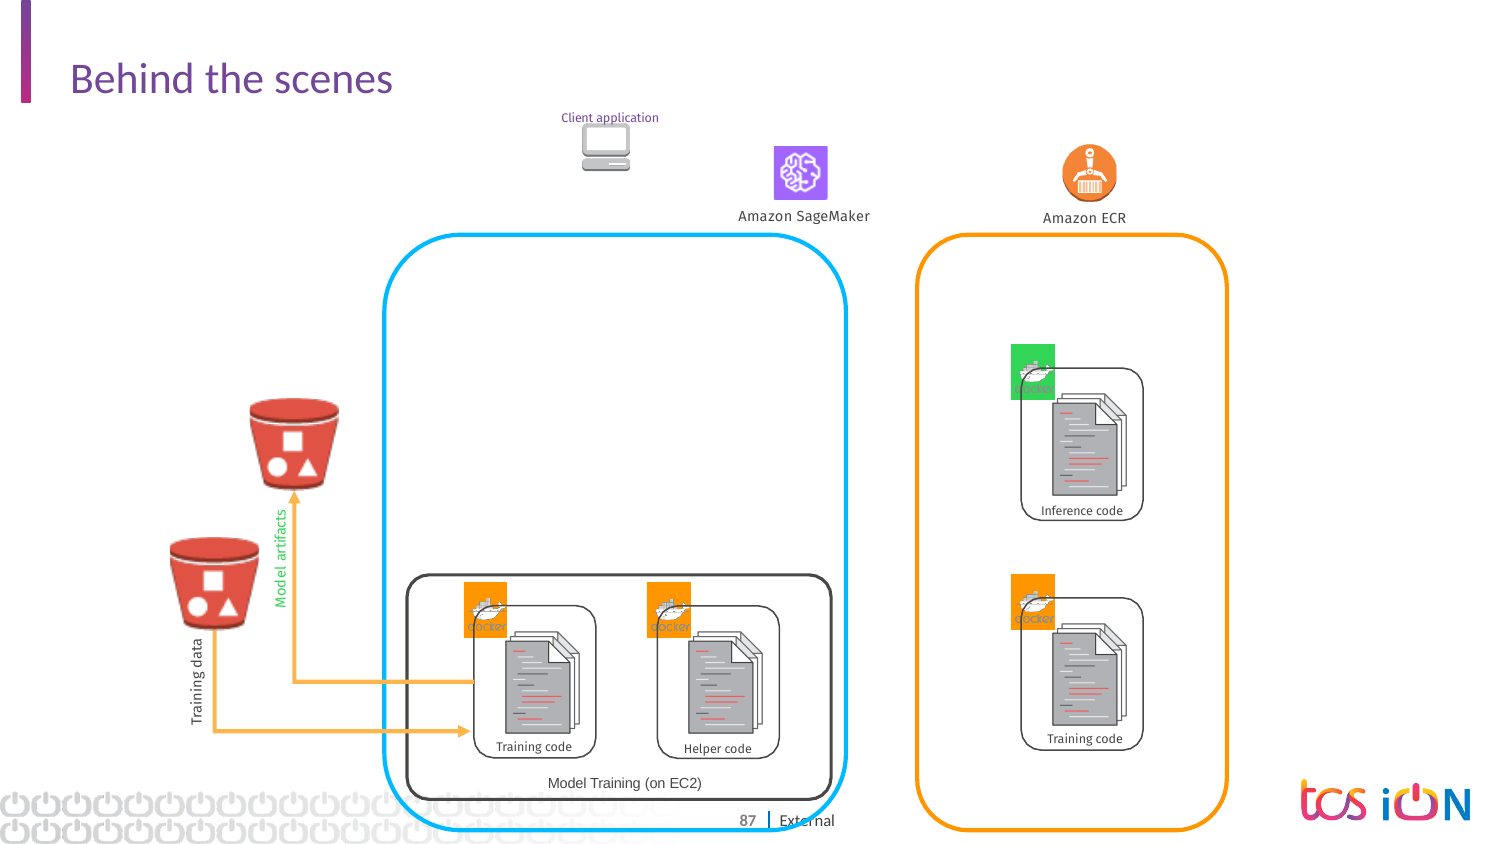

# Behind the scenes
Client application

Amazon SageMaker
Amazon ECR

Inference code
Model artifacts
Training data
Training code
Training code
Helper code
Model Training (on EC2)